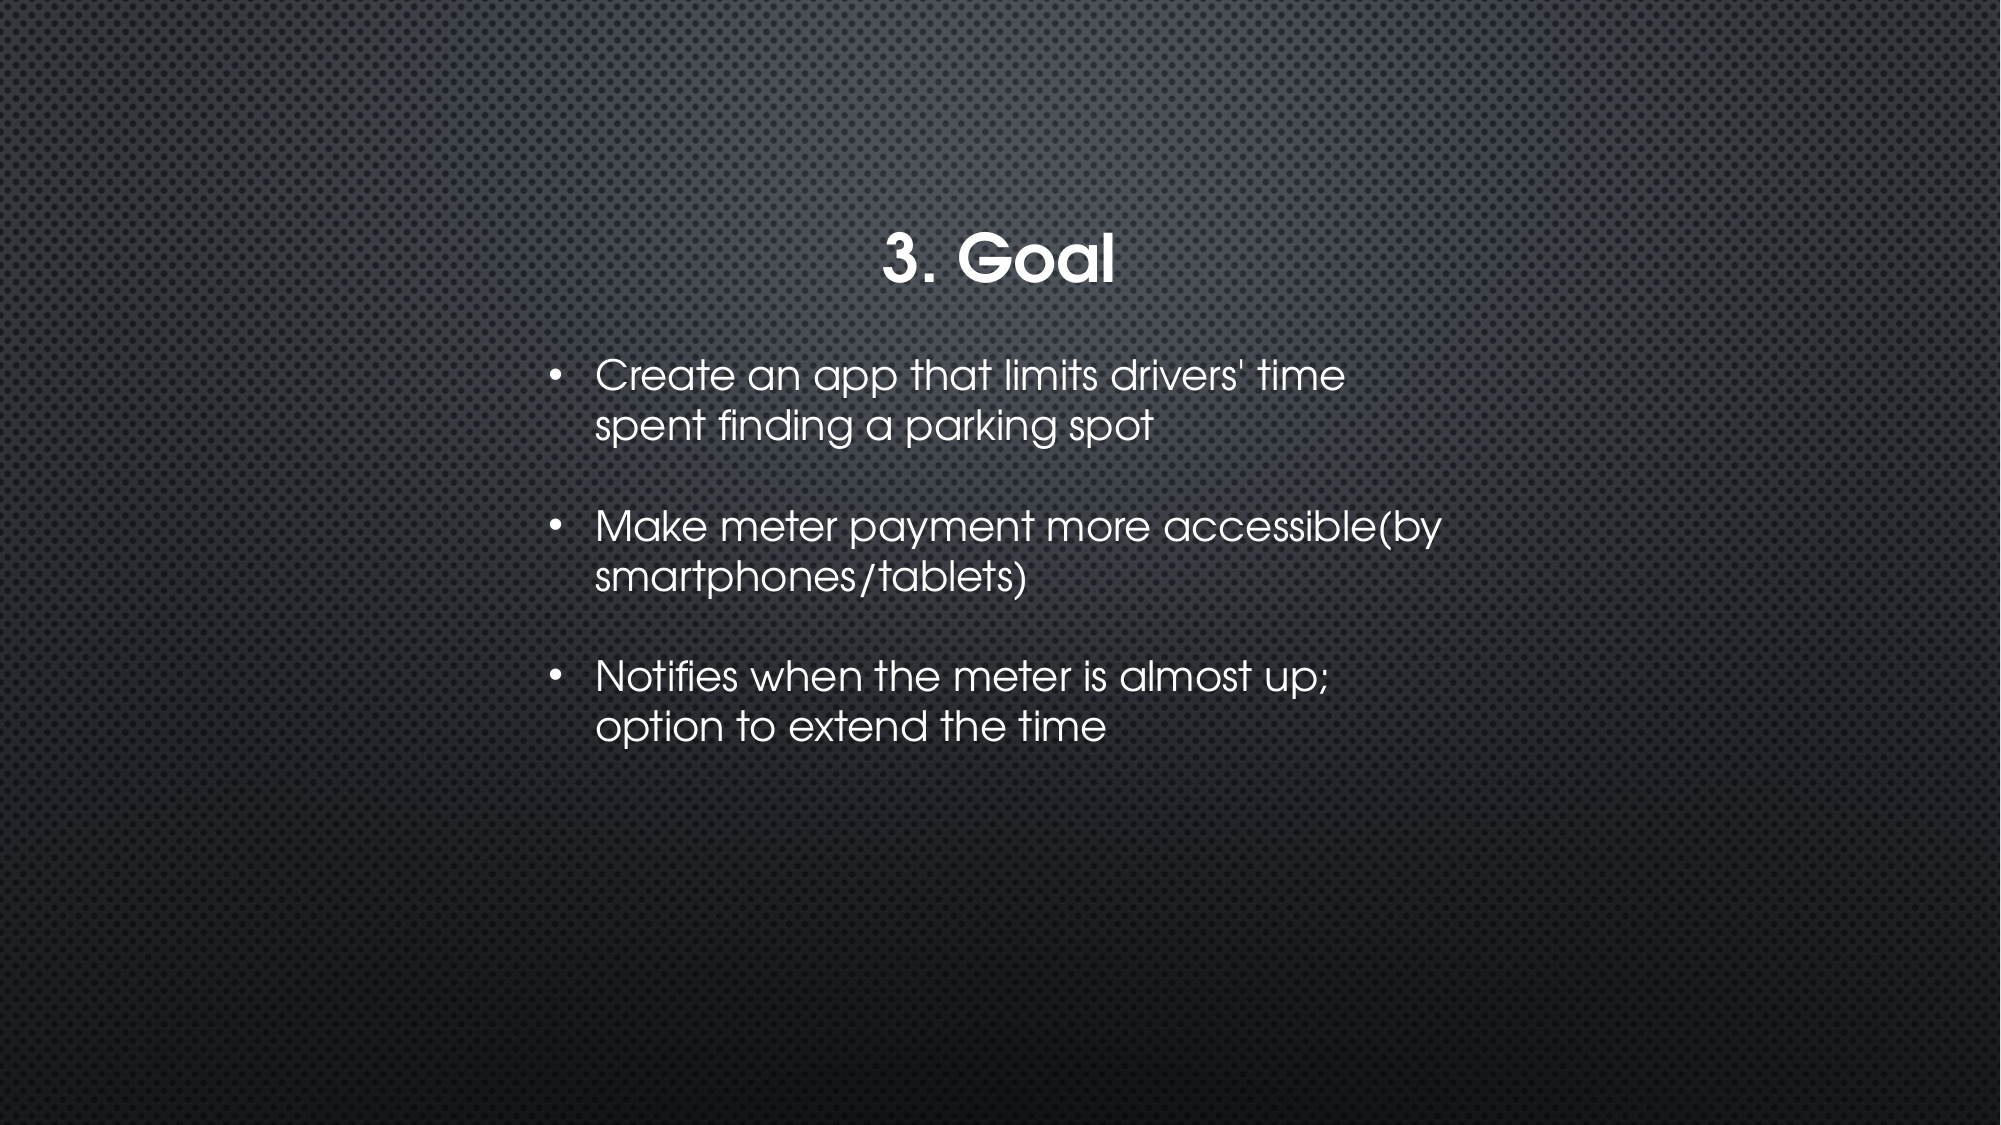

# 3. Goal
Create an app that limits drivers' time spent finding a parking spot

Make meter payment more accessible(by smartphones/tablets)

Notifies when the meter is almost up; option to extend the time